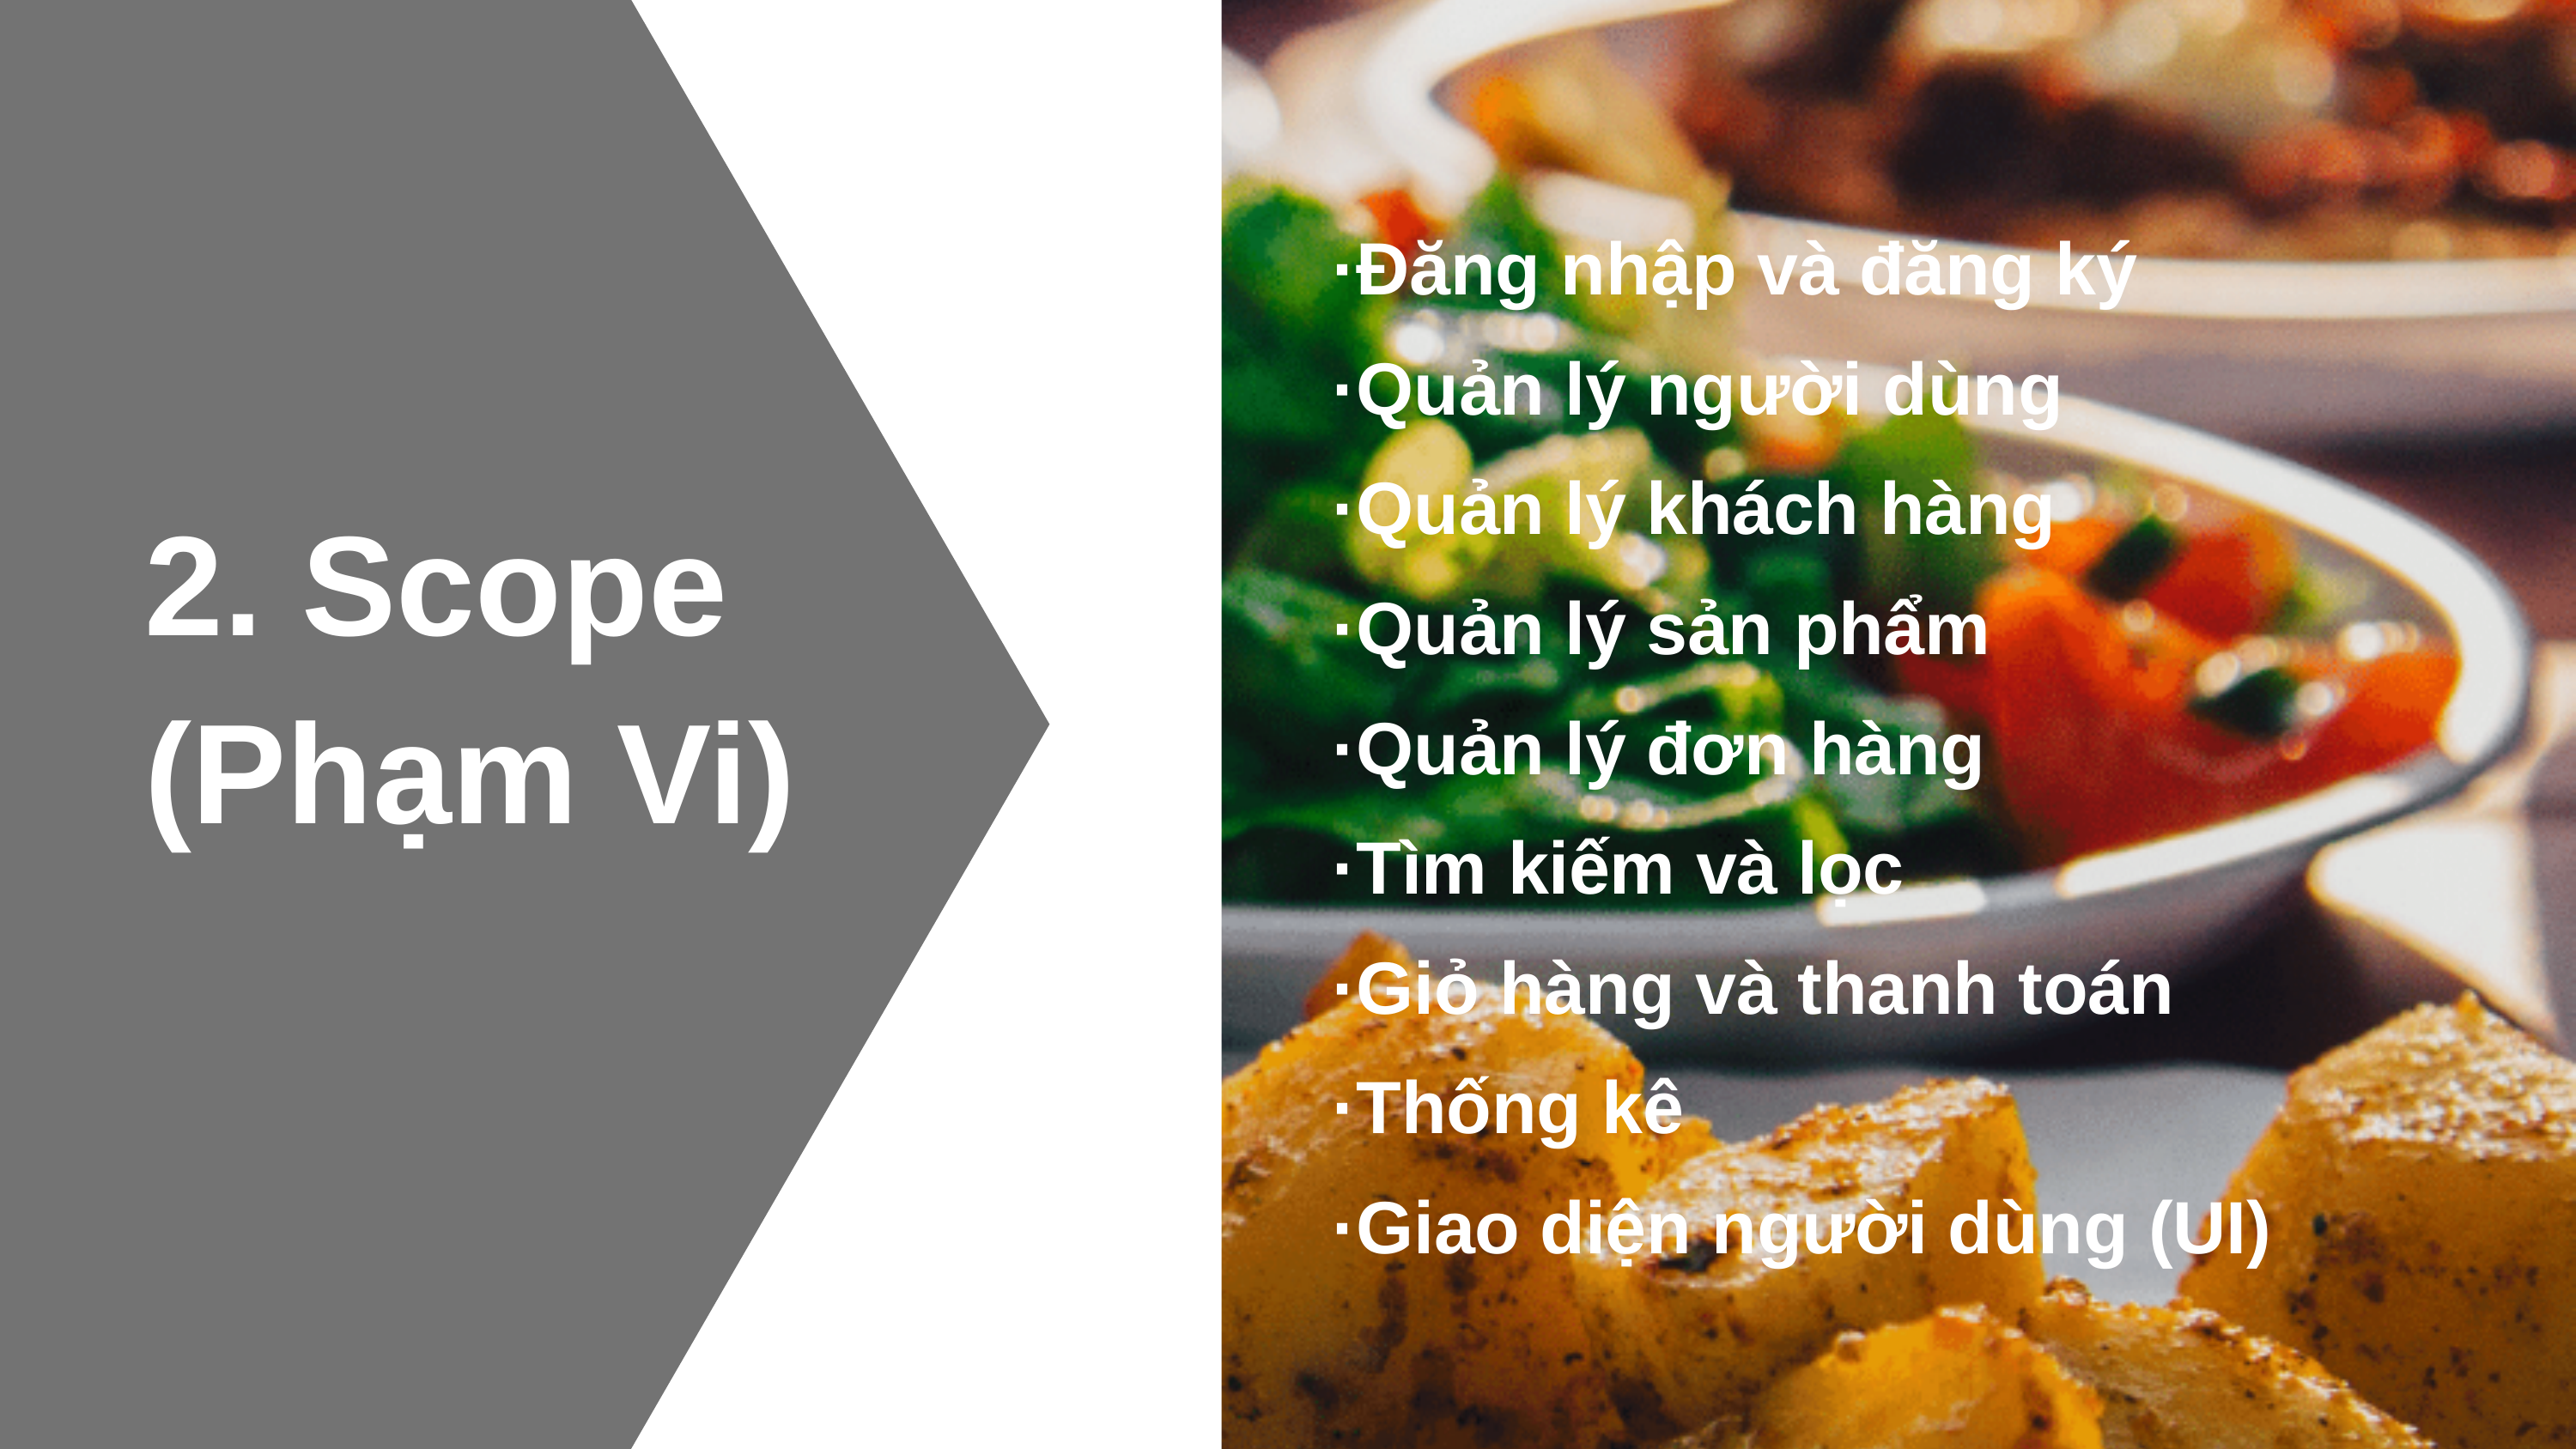

·Đăng nhập và đăng ký
·Quản lý người dùng
·Quản lý khách hàng
·Quản lý sản phẩm
·Quản lý đơn hàng
·Tìm kiếm và lọc
·Giỏ hàng và thanh toán
·Thống kê
·Giao diện người dùng (UI)

2. Scope (Phạm Vi)